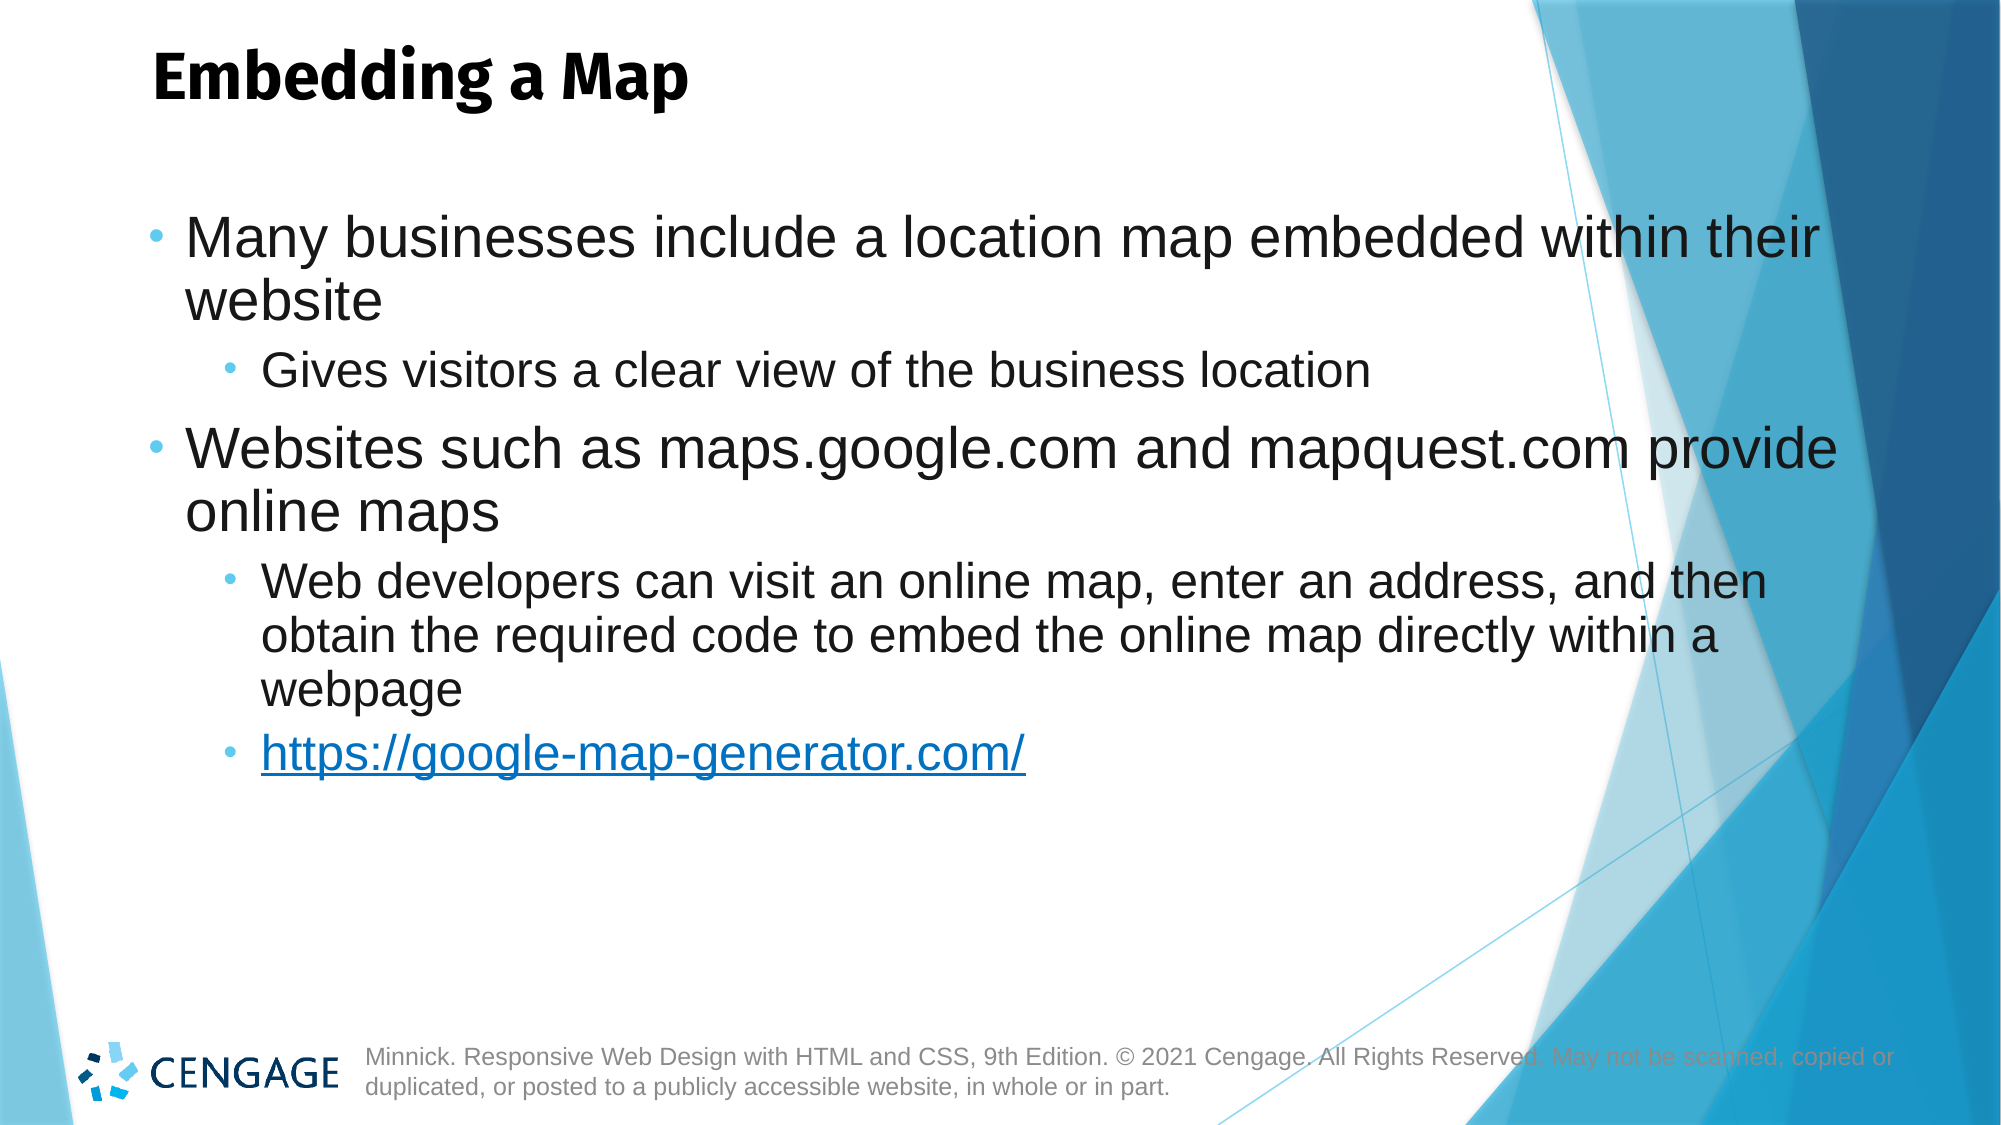

# Embedding a Map
Many businesses include a location map embedded within their website
Gives visitors a clear view of the business location
Websites such as maps.google.com and mapquest.com provide online maps
Web developers can visit an online map, enter an address, and then obtain the required code to embed the online map directly within a webpage
https://google-map-generator.com/
Minnick. Responsive Web Design with HTML and CSS, 9th Edition. © 2021 Cengage. All Rights Reserved. May not be scanned, copied or duplicated, or posted to a publicly accessible website, in whole or in part.